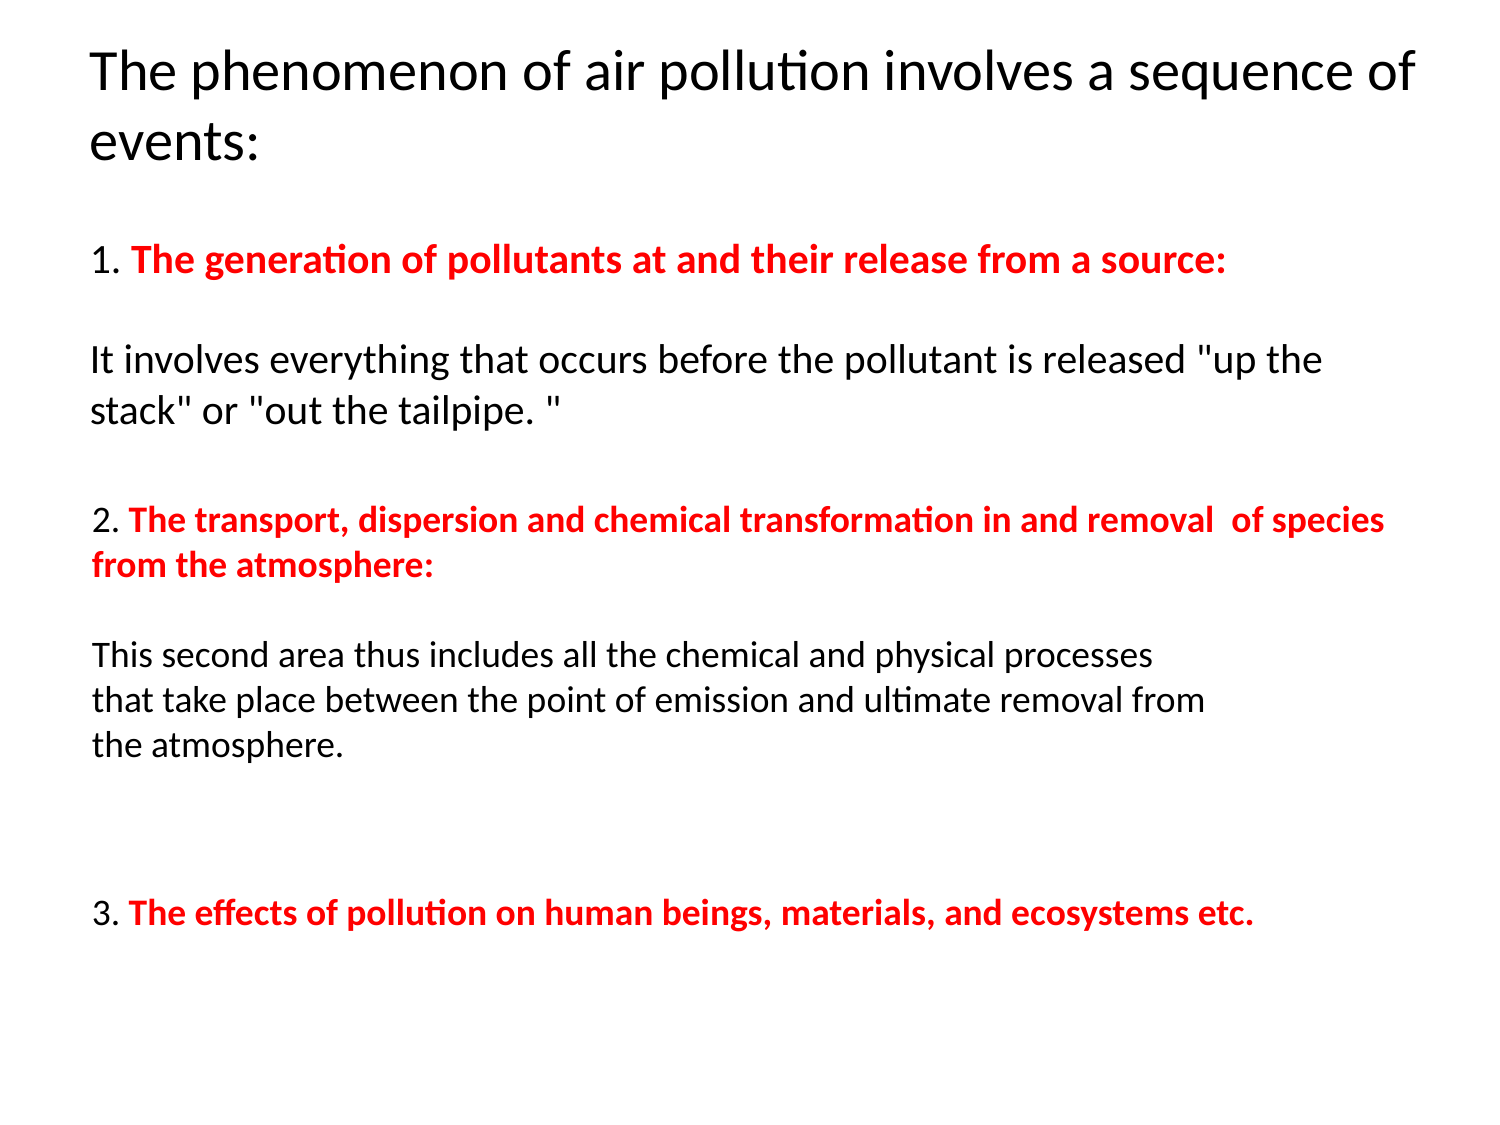

The phenomenon of air pollution involves a sequence of events:
1. The generation of pollutants at and their release from a source:

It involves everything that occurs before the pollutant is released "up the stack" or "out the tailpipe. "
2. The transport, dispersion and chemical transformation in and removal  of species from the atmosphere:

This second area thus includes all the chemical and physical processes
that take place between the point of emission and ultimate removal from
the atmosphere.
3. The effects of pollution on human beings, materials, and ecosystems etc.